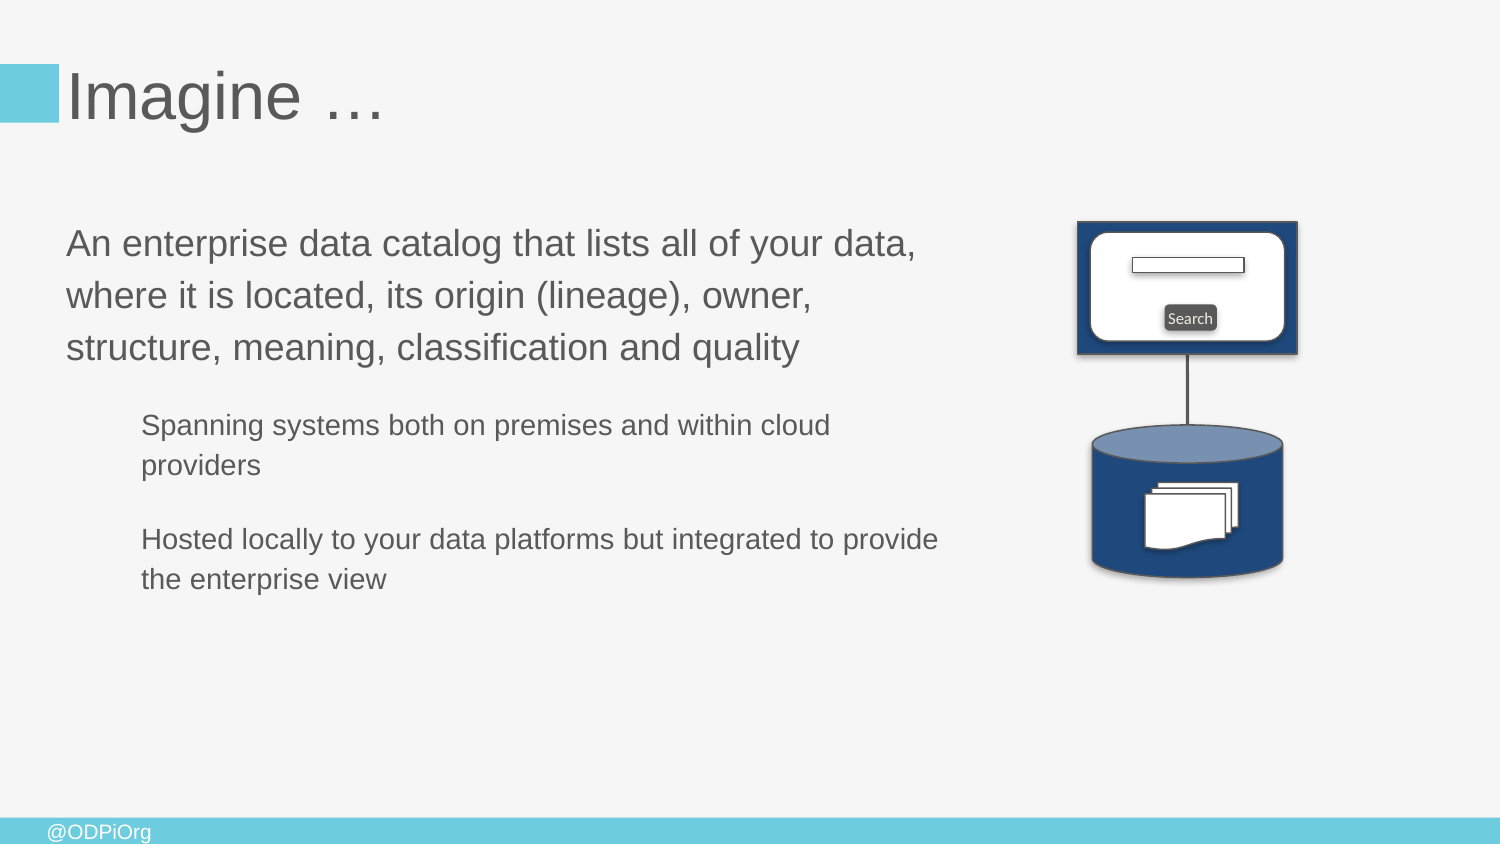

# Imagine …
An enterprise data catalog that lists all of your data, where it is located, its origin (lineage), owner, structure, meaning, classification and quality
Spanning systems both on premises and within cloud providers
Hosted locally to your data platforms but integrated to provide the enterprise view

Search